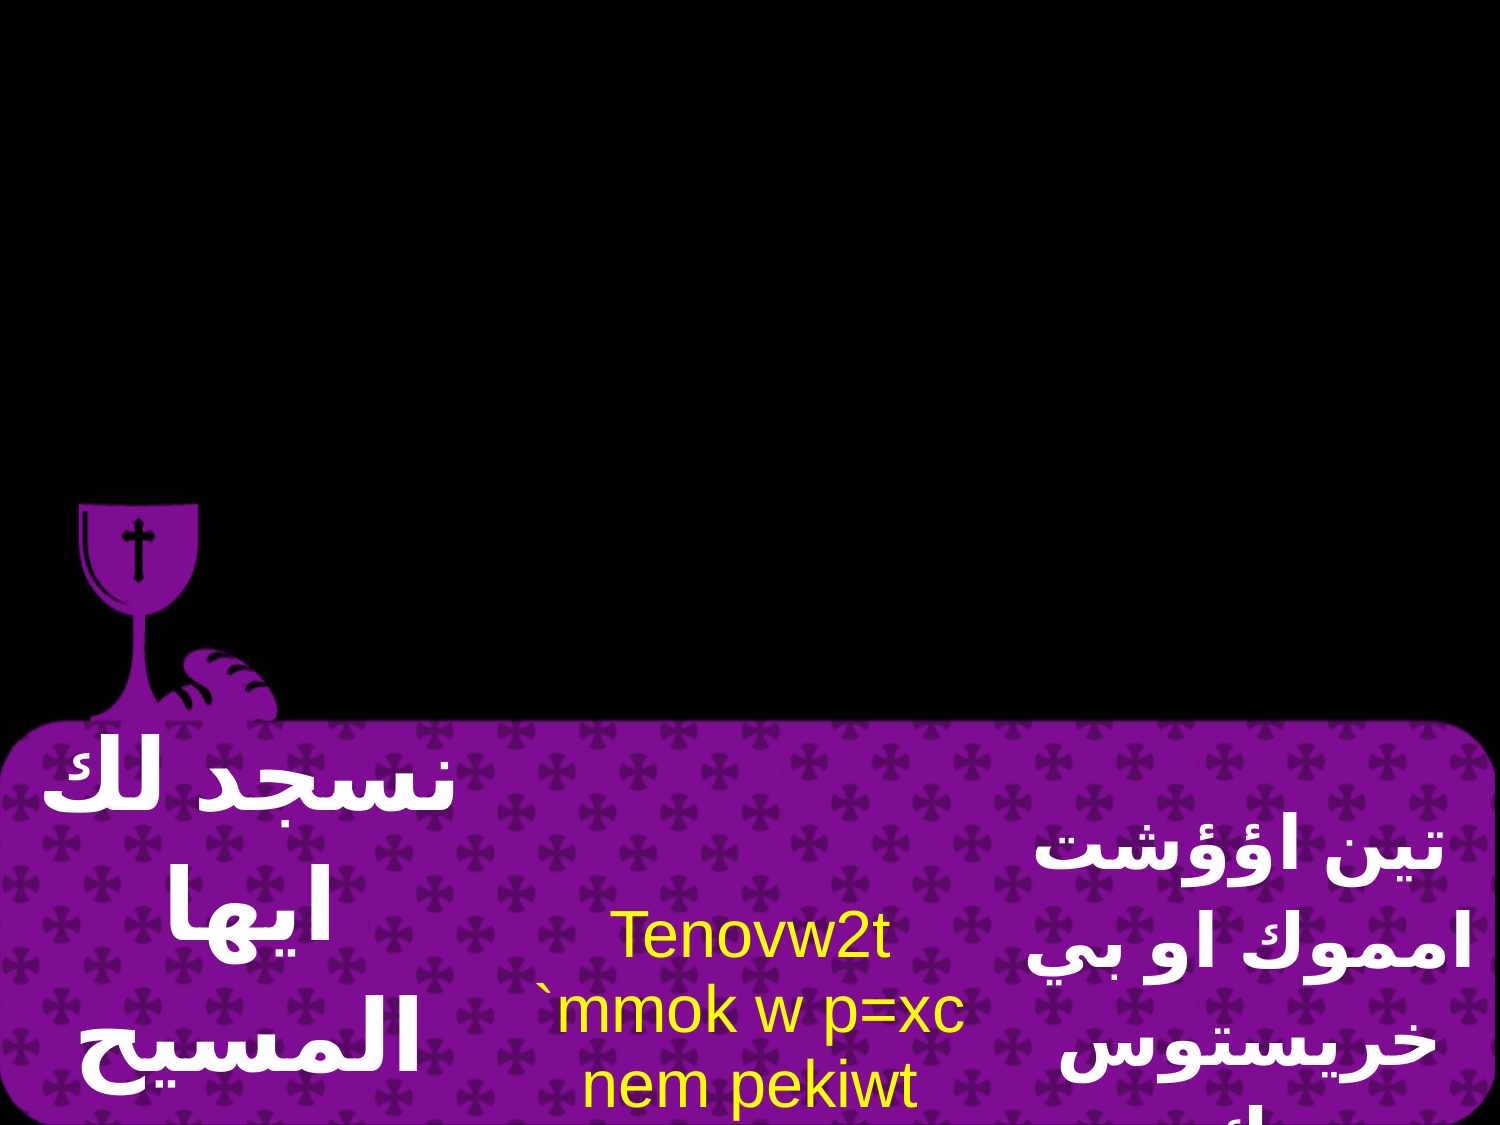

| نسجد لك ايها المسيح مع ابيك الصالح | Tenovw2t `mmok w p=xc nem pekiwt `naja0oc | تين اؤؤشت امموك او بي خريستوس نيم بيك يوت ان اغاثوس |
| --- | --- | --- |